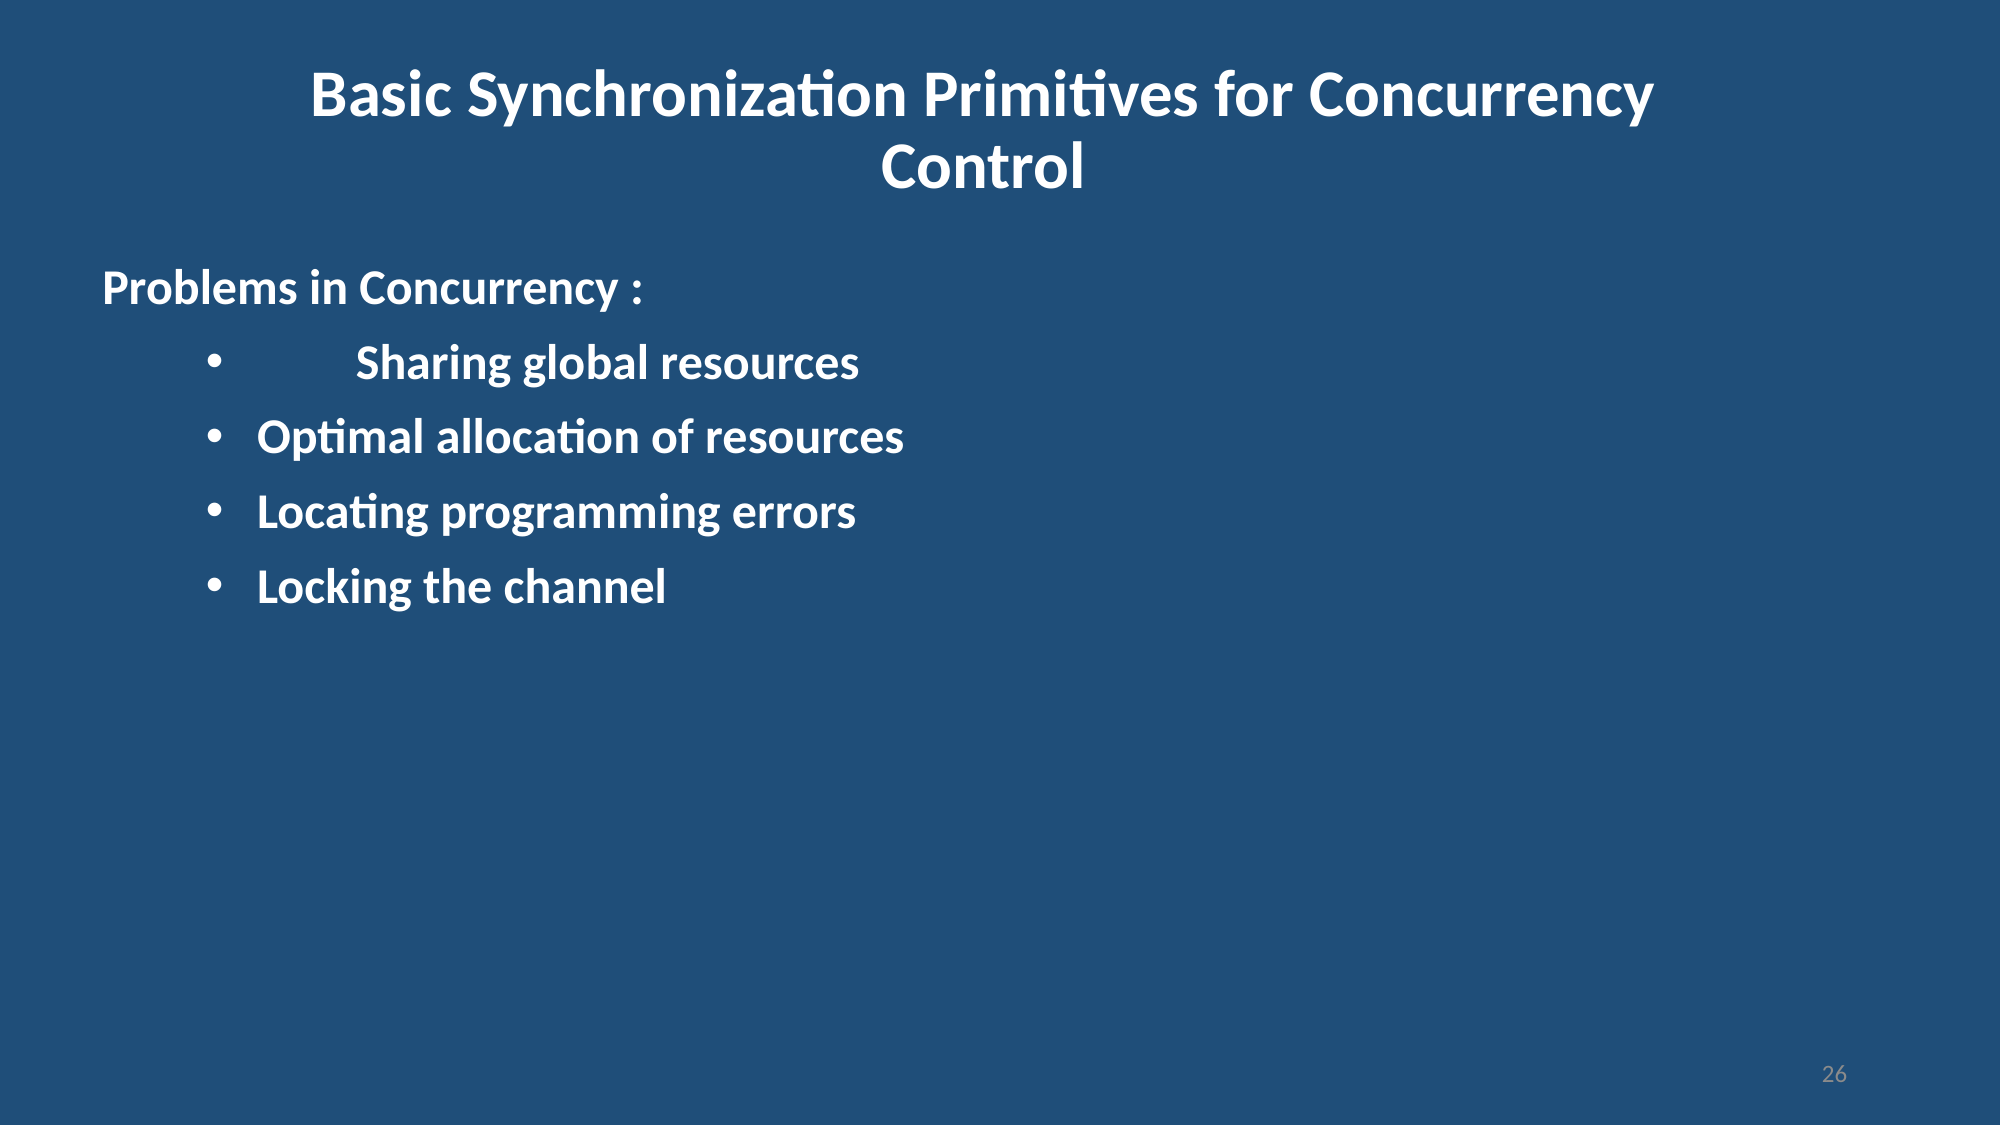

# Basic Synchronization Primitives for Concurrency Control
Problems in Concurrency :
	Sharing global resources
   Optimal allocation of resources
   Locating programming errors
   Locking the channel
26